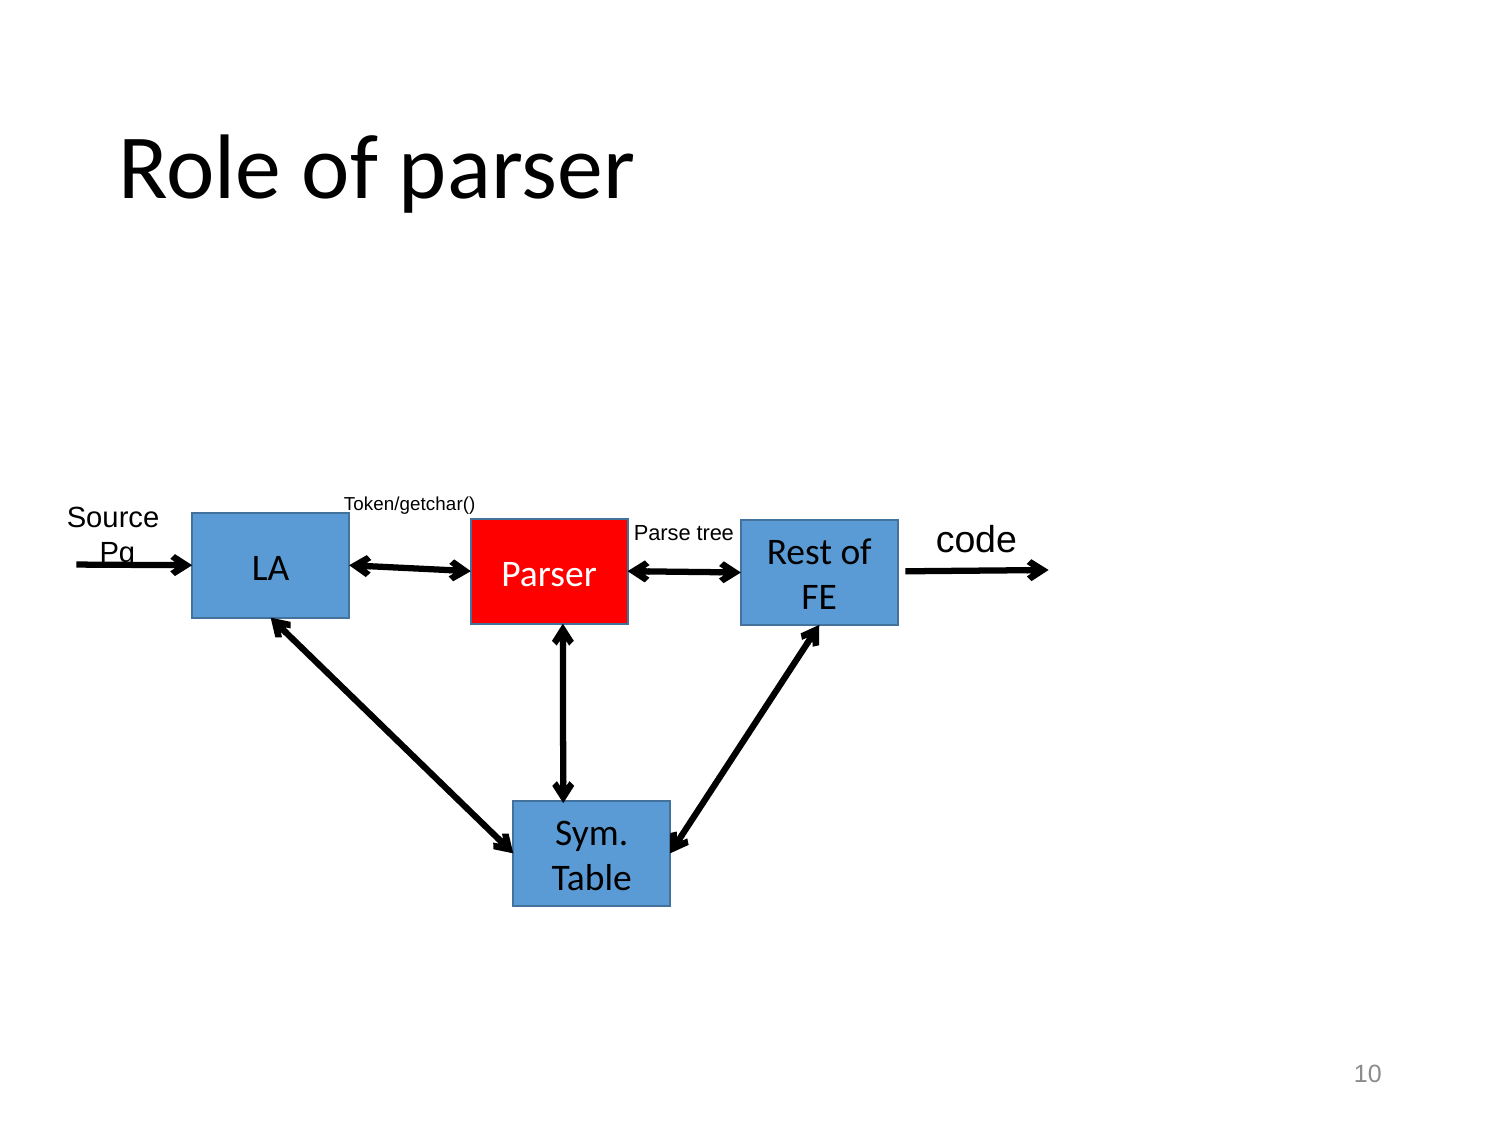

# Role of parser
Token/getchar()
Source
 Pg
code
Parse tree
LA
Parser
Rest of FE
Sym. Table
10